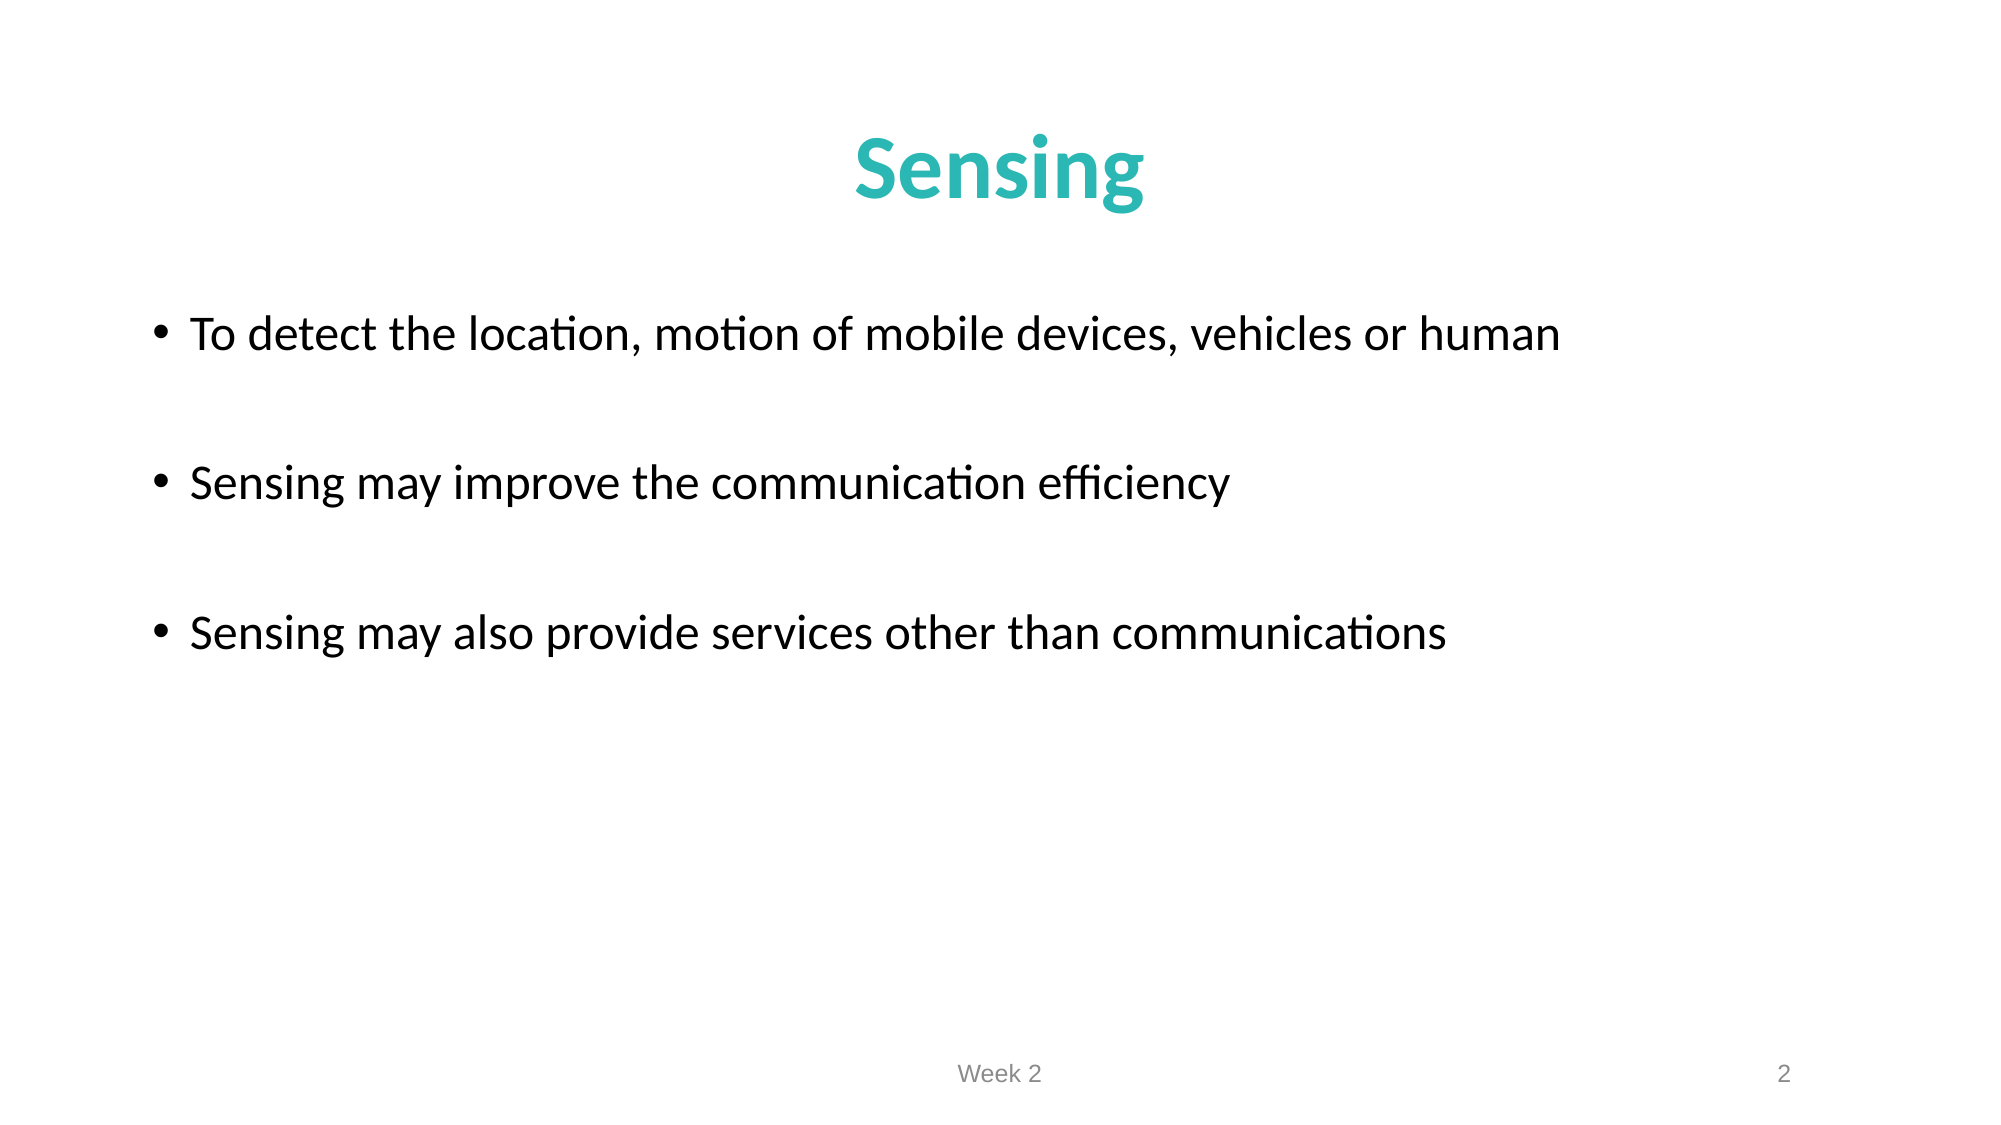

# Sensing
To detect the location, motion of mobile devices, vehicles or human

Sensing may improve the communication efficiency

Sensing may also provide services other than communications
Week 2
2